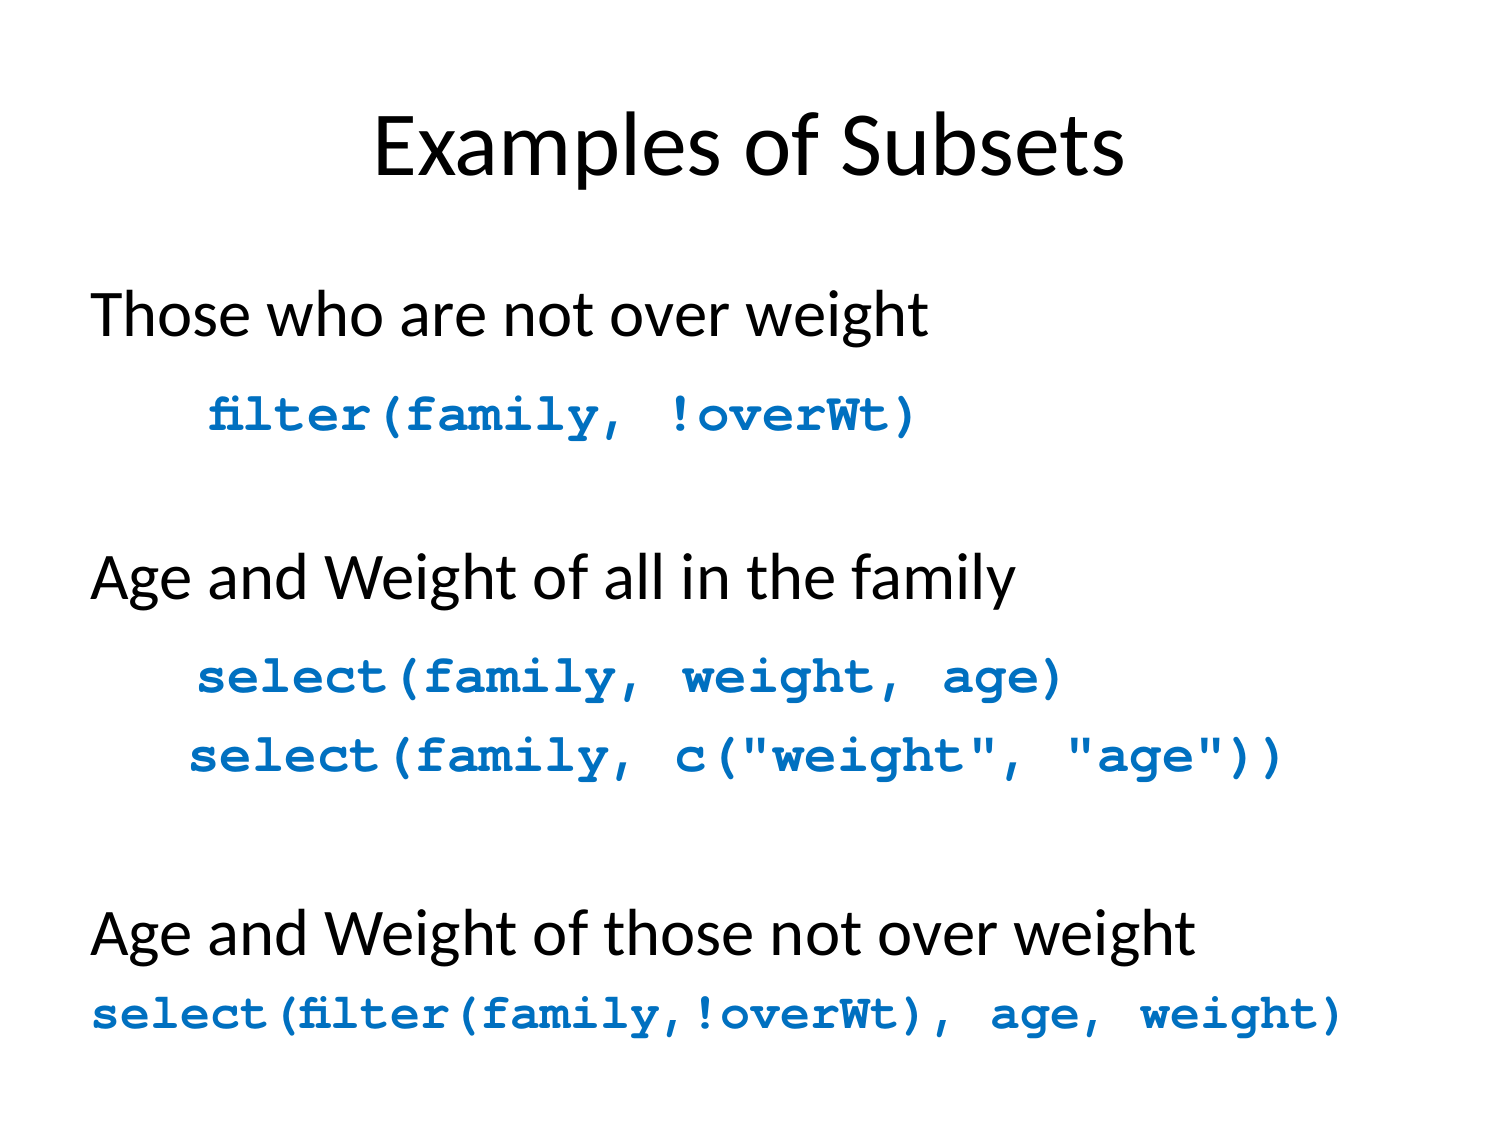

# Examples of Subsets
Those who are not over weight
        filter(family, !overWt)

Age and Weight of all in the family
       select(family, weight, age)
   select(family, c("weight", "age"))

Age and Weight of those not over weight
select(filter(family,!overWt), age, weight)